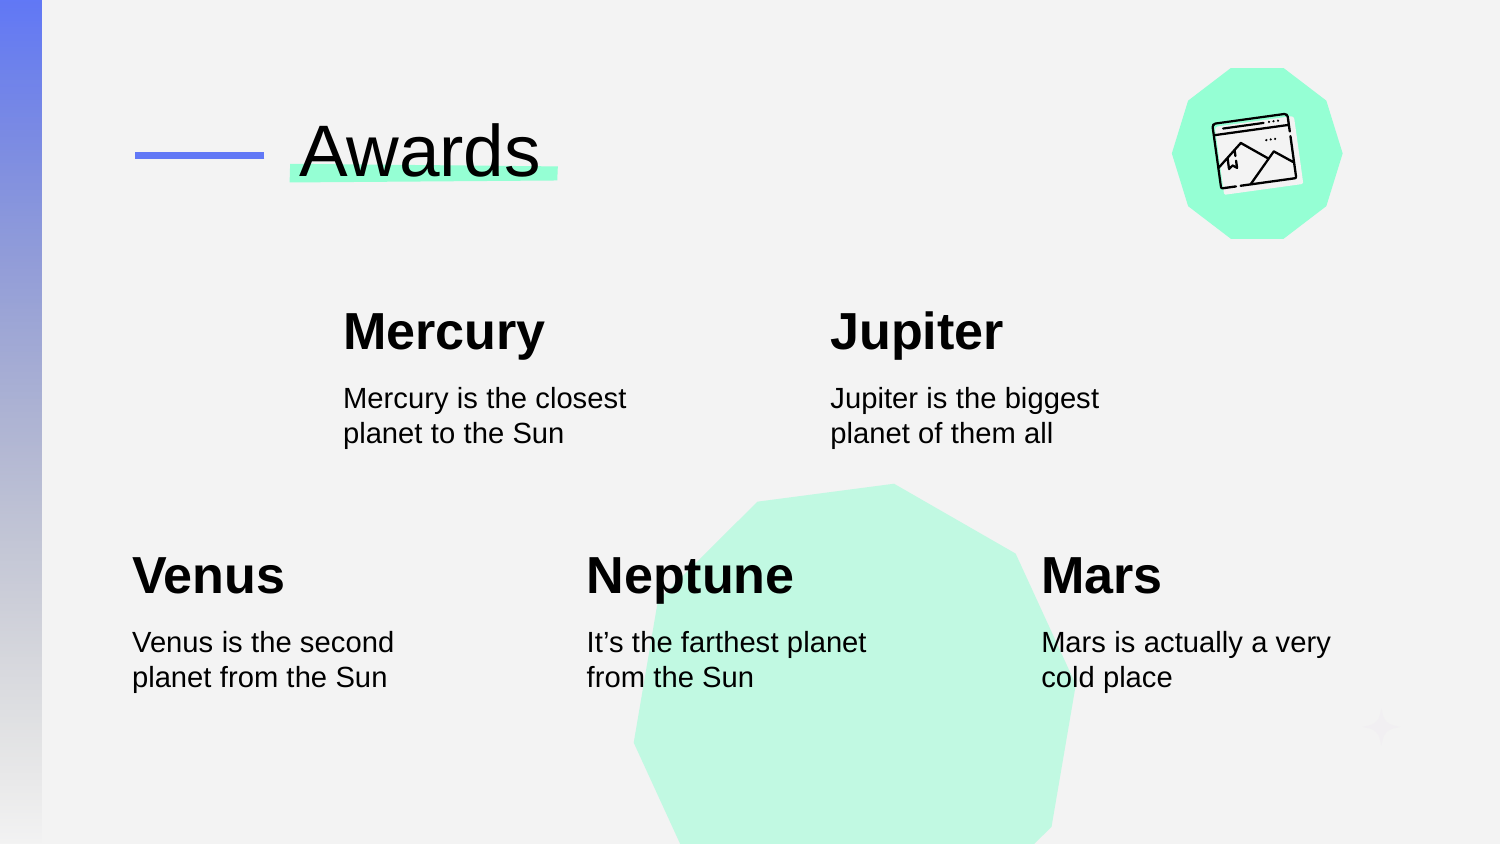

# Awards

Mercury
Jupiter
Mercury is the closest planet to the Sun
Jupiter is the biggest planet of them all
Mars
Venus
Neptune
Mars is actually a very cold place
Venus is the second planet from the Sun
It’s the farthest planet from the Sun